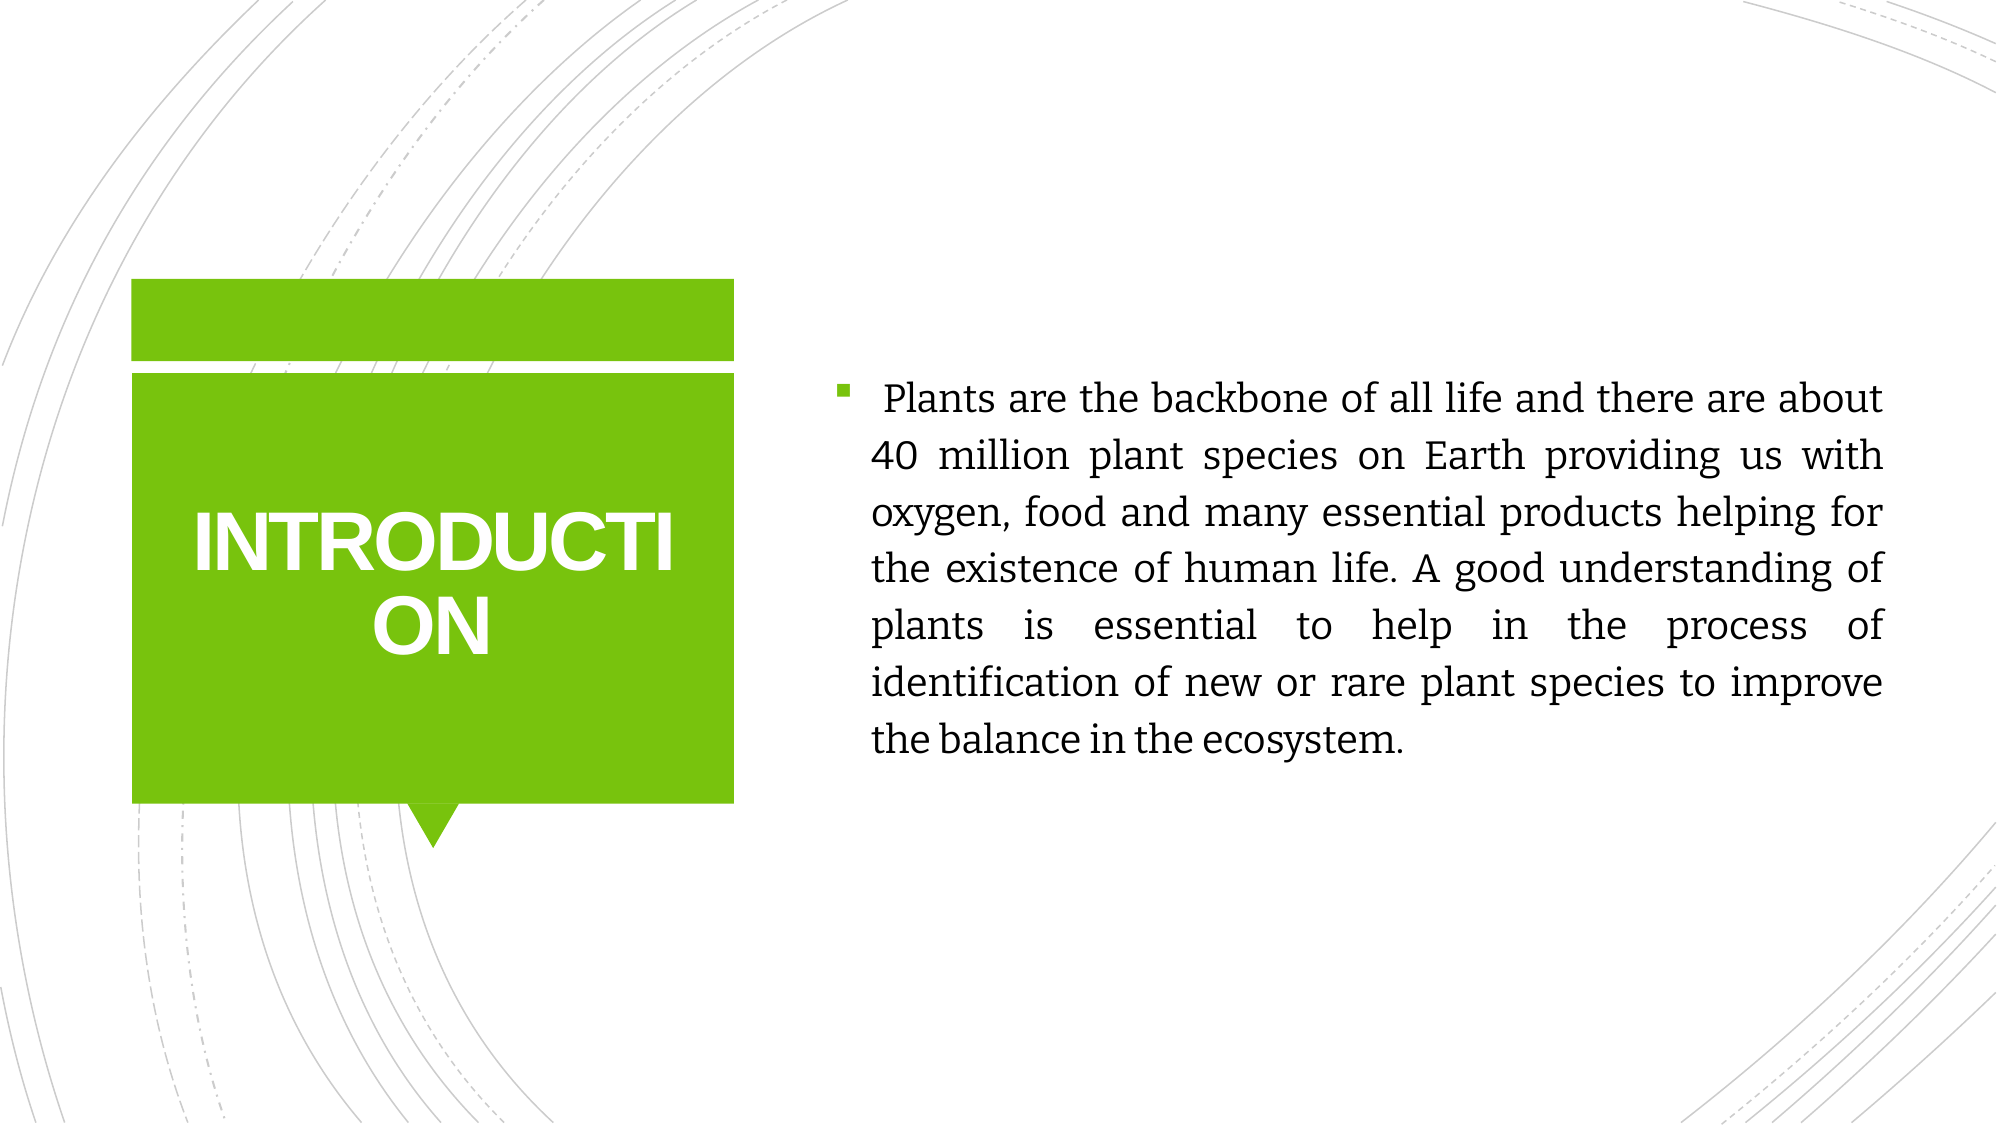

Plants are the backbone of all life and there are about 40 million plant species on Earth providing us with oxygen, food and many essential products helping for the existence of human life. A good understanding of plants is essential to help in the process of identification of new or rare plant species to improve the balance in the ecosystem.
# INTRODUCTION